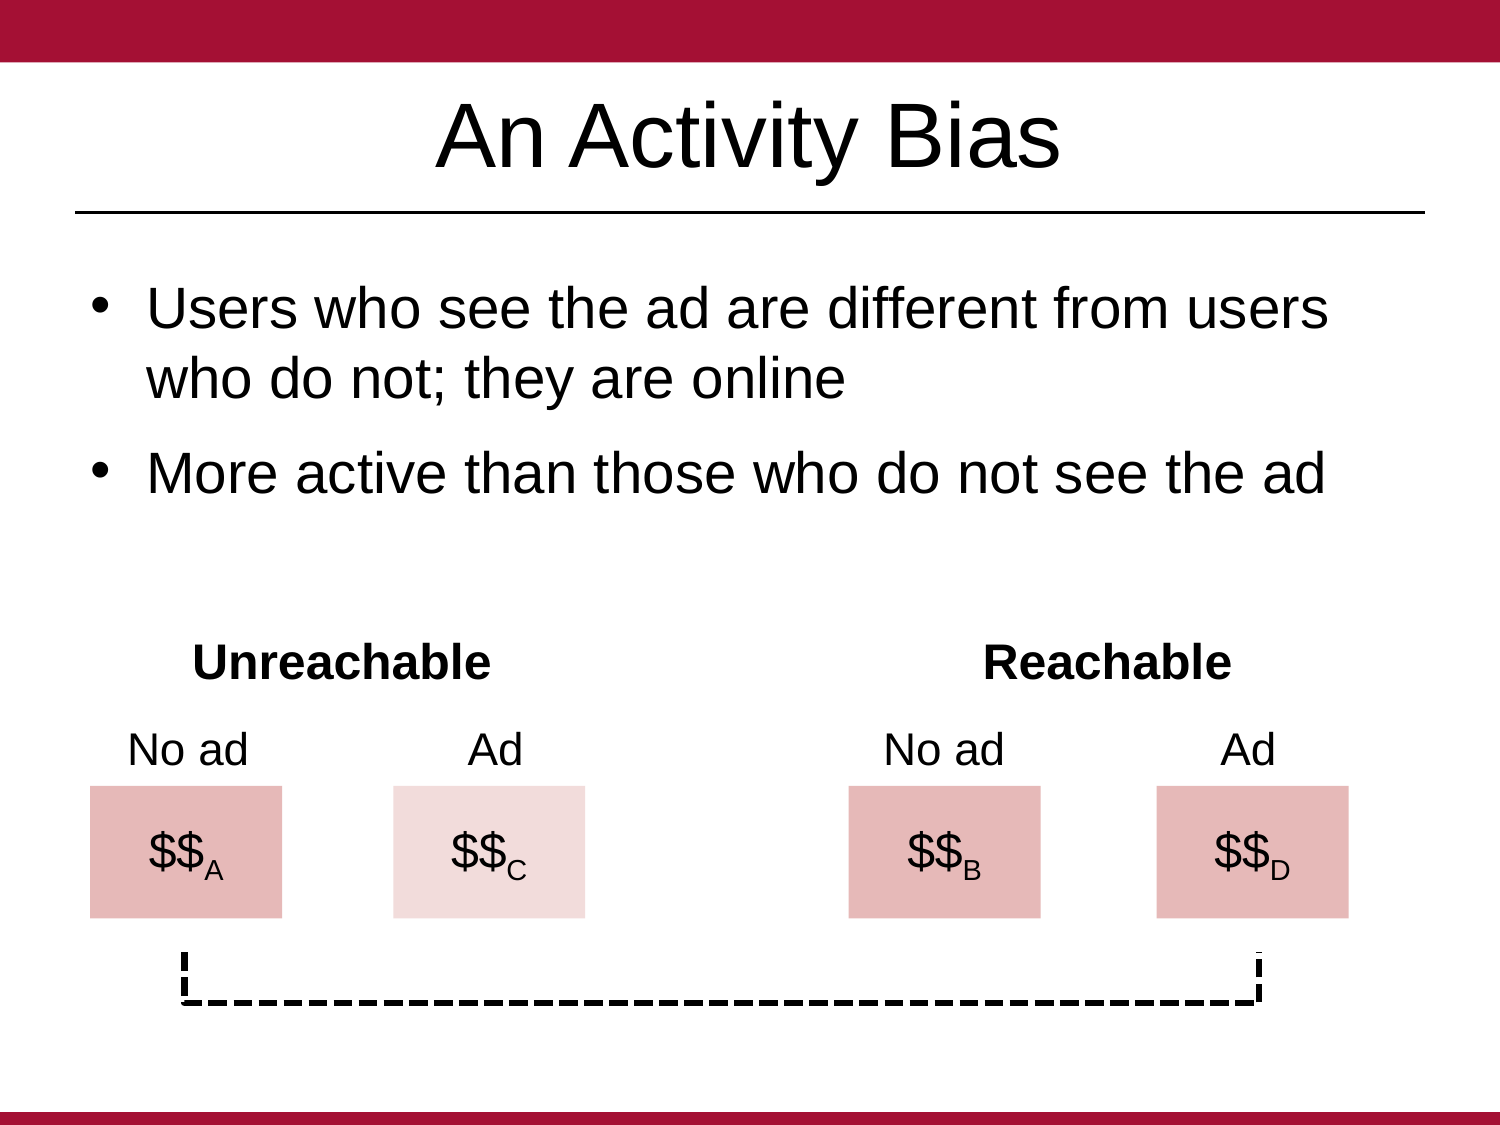

# An Activity Bias
Users who see the ad are different from users who do not; they are online
More active than those who do not see the ad
Unreachable
Reachable
No ad
Ad
No ad
Ad
$$A
$$C
$$B
$$D